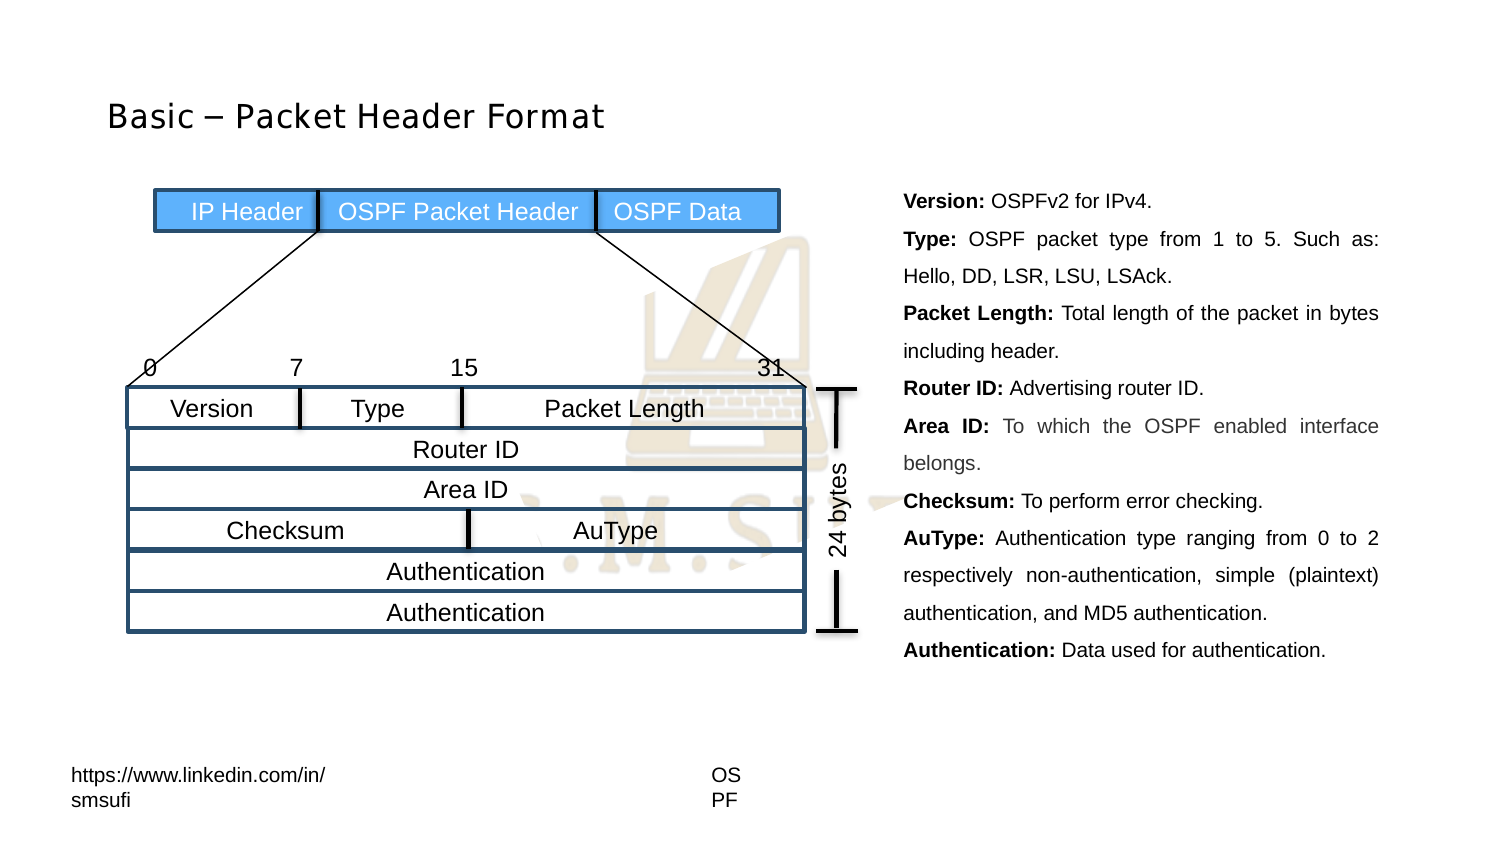

Basic – Packet Header Format
Version: OSPFv2 for IPv4.
Type: OSPF packet type from 1 to 5. Such as: Hello, DD, LSR, LSU, LSAck.
Packet Length: Total length of the packet in bytes including header.
Router ID: Advertising router ID.
Area ID: To which the OSPF enabled interface belongs.
Checksum: To perform error checking.
AuType: Authentication type ranging from 0 to 2 respectively non-authentication, simple (plaintext) authentication, and MD5 authentication.
Authentication: Data used for authentication.
IP Header     OSPF Packet Header     OSPF Data
0                   7                     15                                        31
    Version              Type                    Packet Length
Router ID
Area ID
24 bytes
            Checksum                                 AuType
Authentication
Authentication